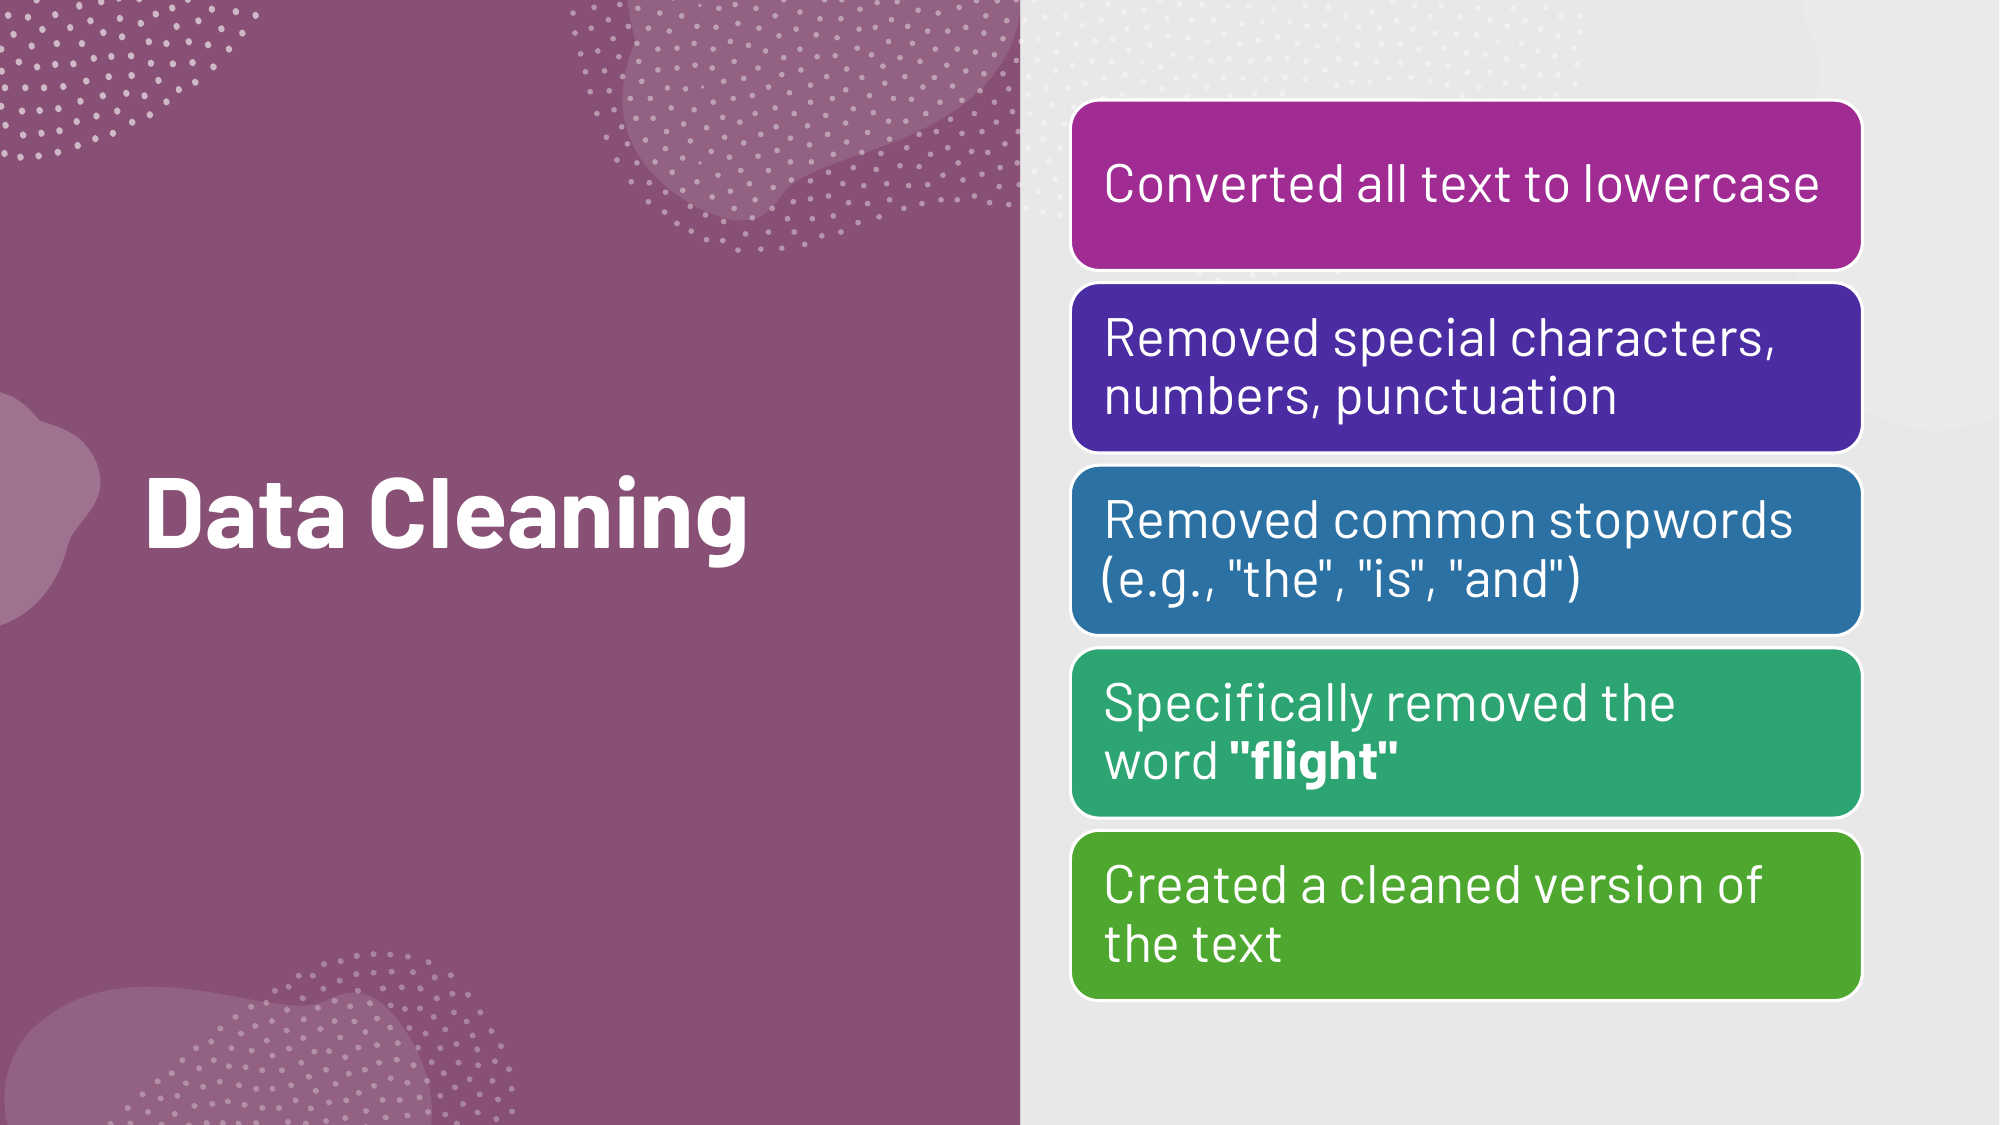

Converted all text to lowercase
Removed special characters, numbers, punctuation
Removed common stopwords (e.g., "the", "is", "and")
Specifically removed the word "flight"
Created a cleaned version of the text
# Data Cleaning